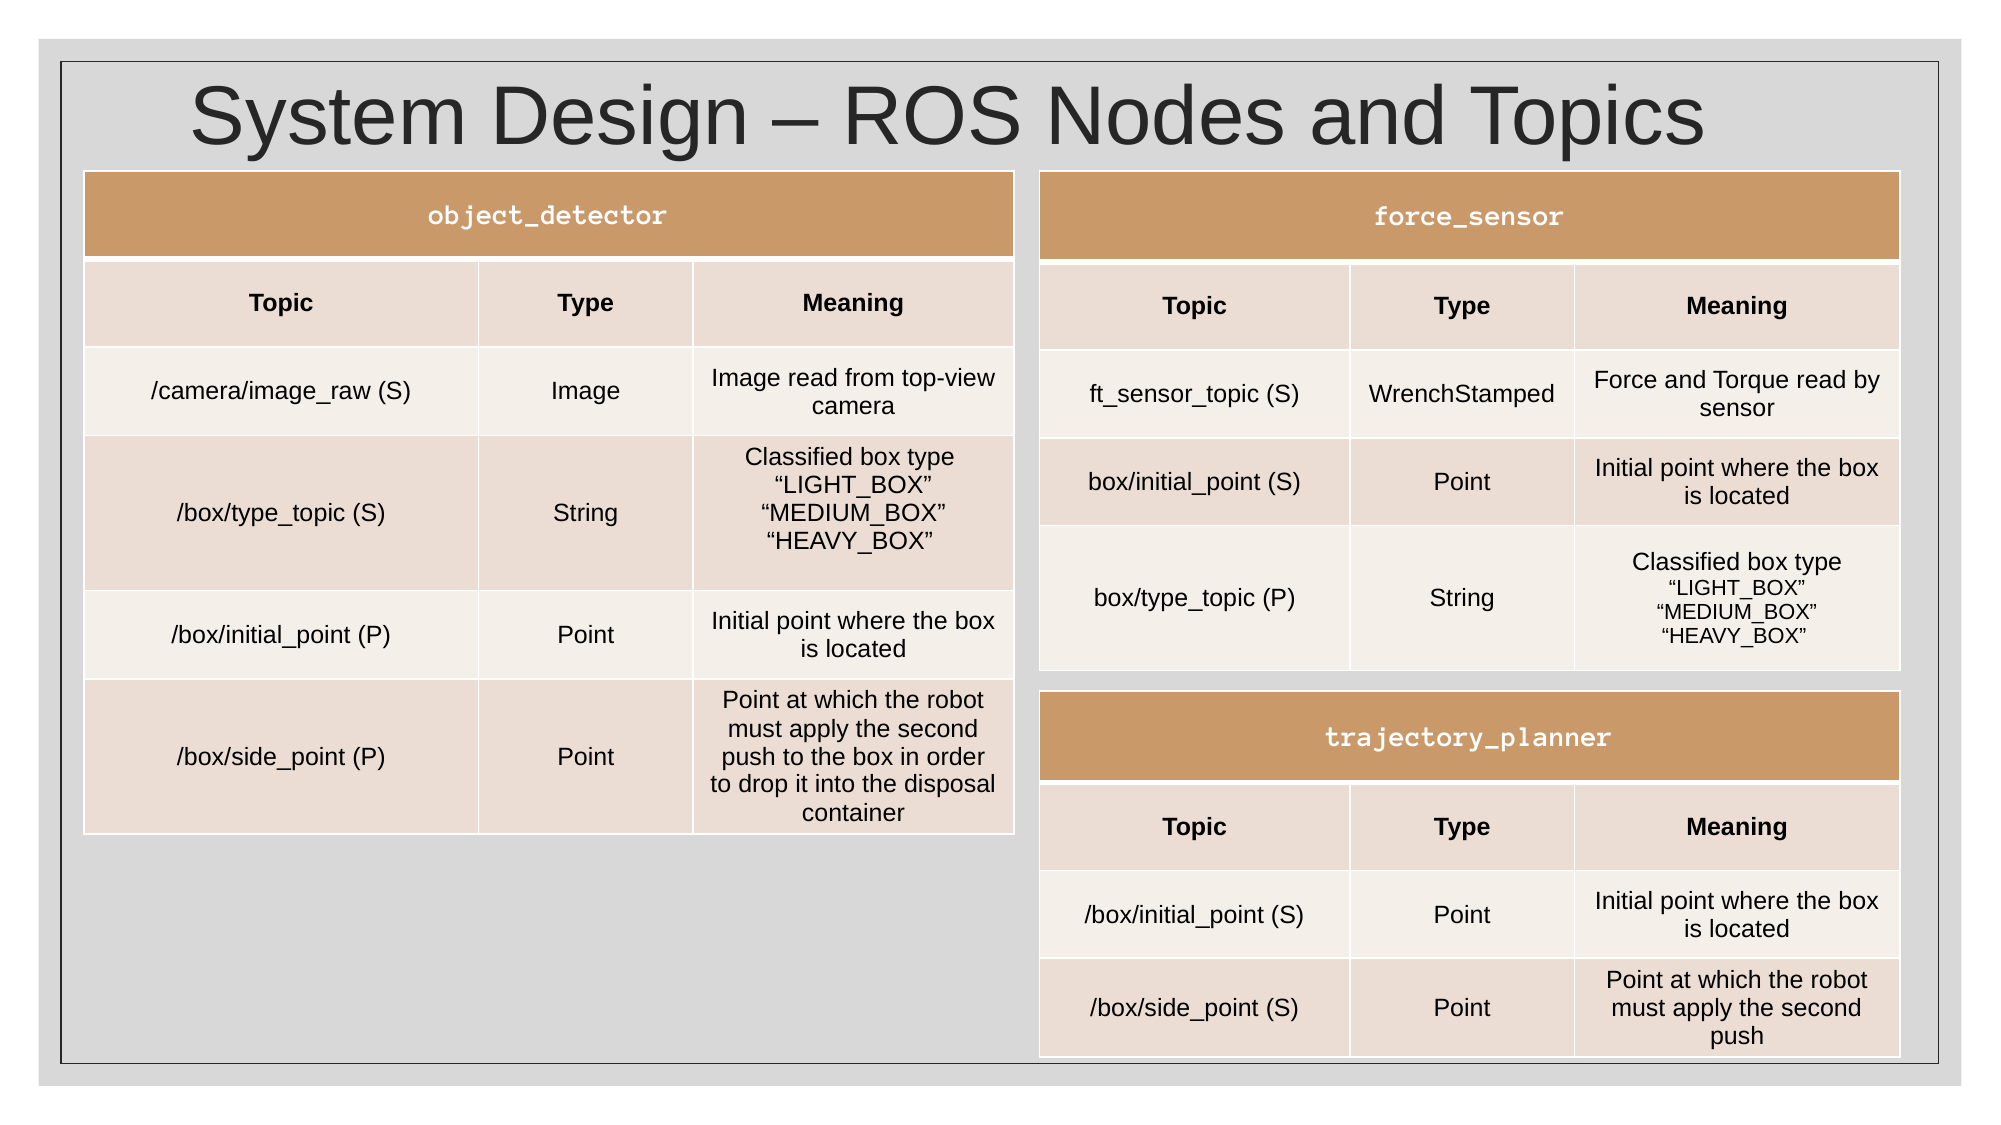

# System Design – ROS Nodes and Topics
| object\_detector |  |  |
| --- | --- | --- |
| Topic | Type | Meaning |
| /camera/image\_raw (S) | Image | Image read from top-view camera |
| /box/type\_topic (S) | String | Classified box type “LIGHT\_BOX” “MEDIUM\_BOX” “HEAVY\_BOX” |
| /box/initial\_point (P) | Point | Initial point where the box is located |
| /box/side\_point (P) | Point | Point at which the robot must apply the second push to the box in order to drop it into the disposal container |
| force\_sensor |  |  |
| --- | --- | --- |
| Topic | Type | Meaning |
| ft\_sensor\_topic (S) | WrenchStamped | Force and Torque read by sensor |
| box/initial\_point (S) | Point | Initial point where the box is located |
| box/type\_topic (P) | String | Classified box type “LIGHT\_BOX” “MEDIUM\_BOX” “HEAVY\_BOX” |
| trajectory\_planner |  |  |
| --- | --- | --- |
| Topic | Type | Meaning |
| /box/initial\_point (S) | Point | Initial point where the box is located |
| /box/side\_point (S) | Point | Point at which the robot must apply the second push |